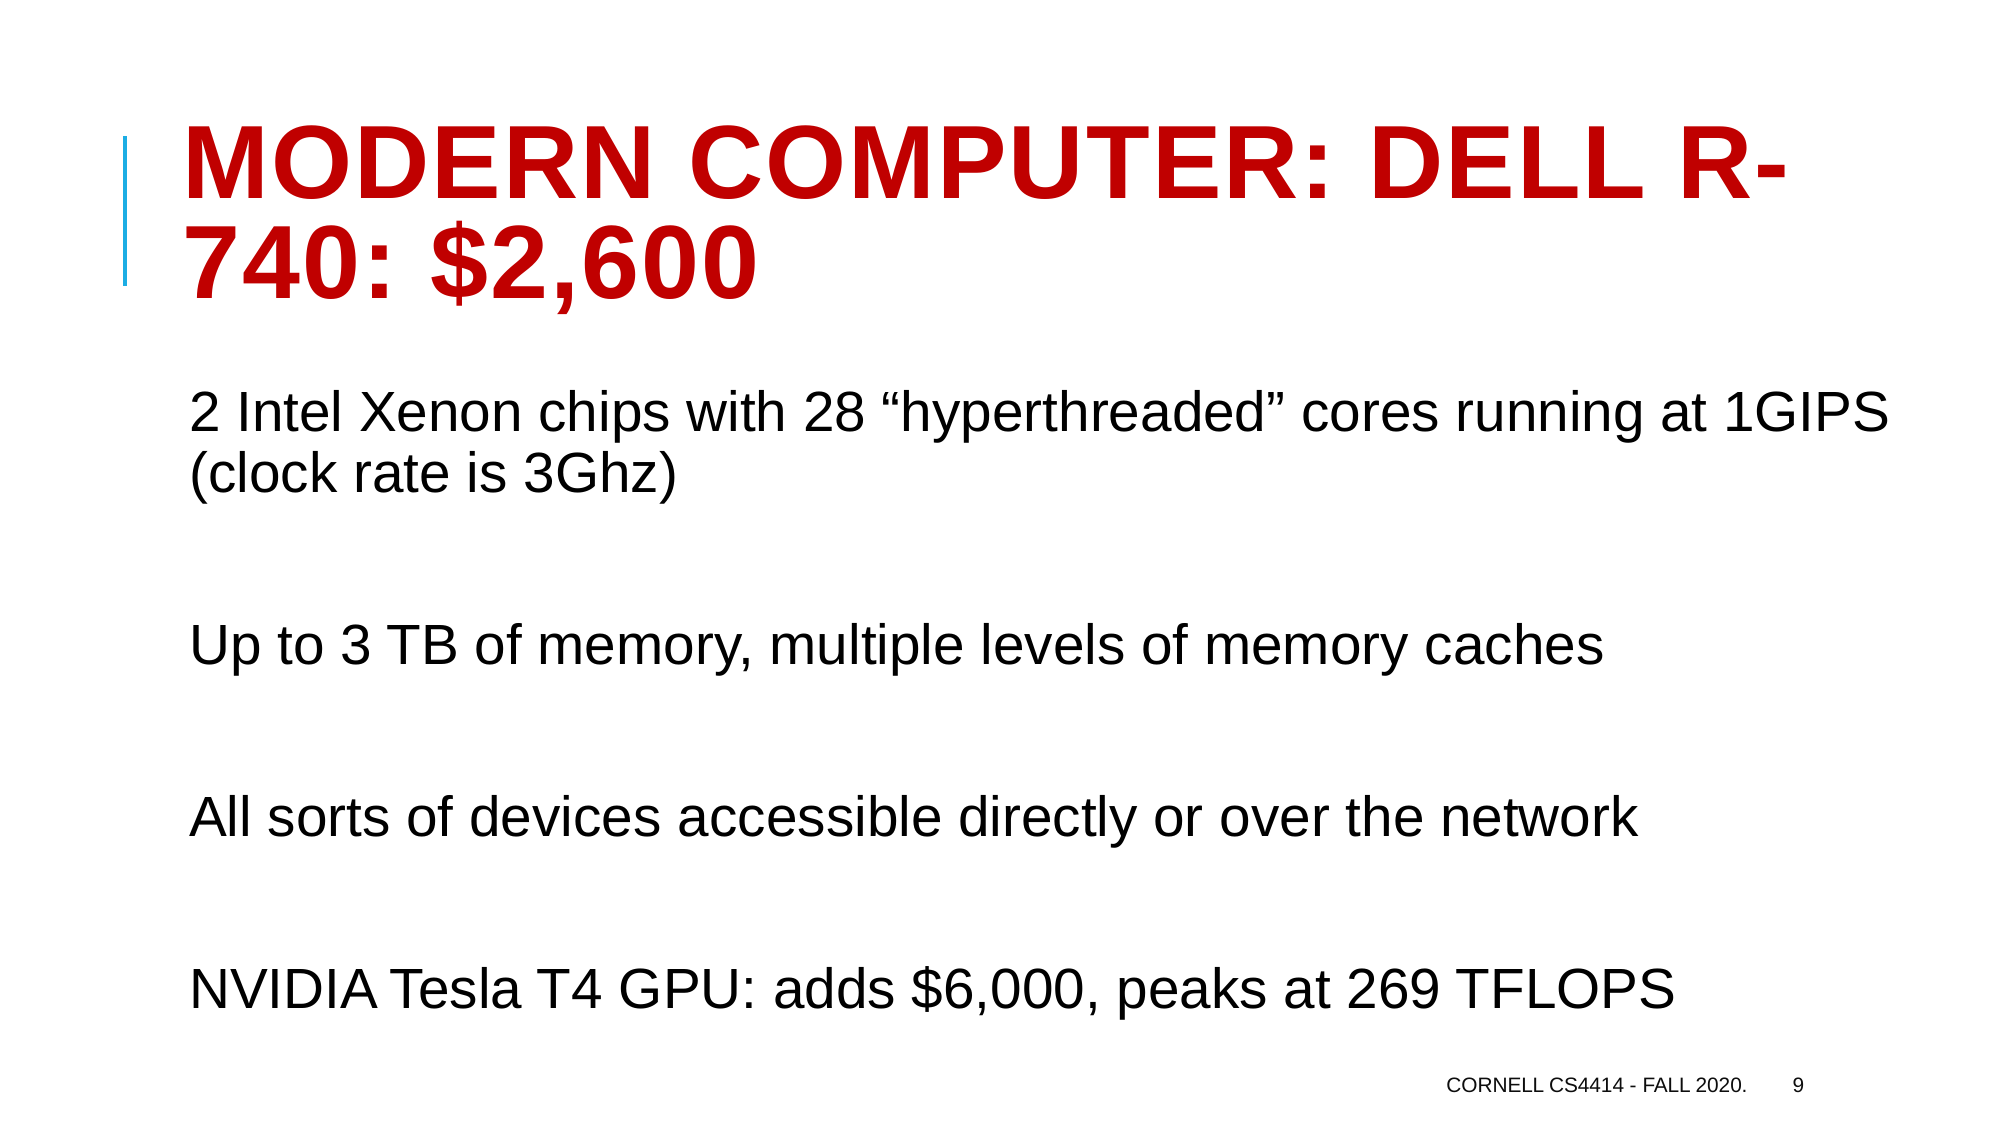

# Modern Computer: Dell R-740: $2,600
2 Intel Xenon chips with 28 “hyperthreaded” cores running at 1GIPS (clock rate is 3Ghz)

Up to 3 TB of memory, multiple levels of memory caches

All sorts of devices accessible directly or over the network

NVIDIA Tesla T4 GPU: adds $6,000, peaks at 269 TFLOPS

Cornell CS4414 - Fall 2020.
9